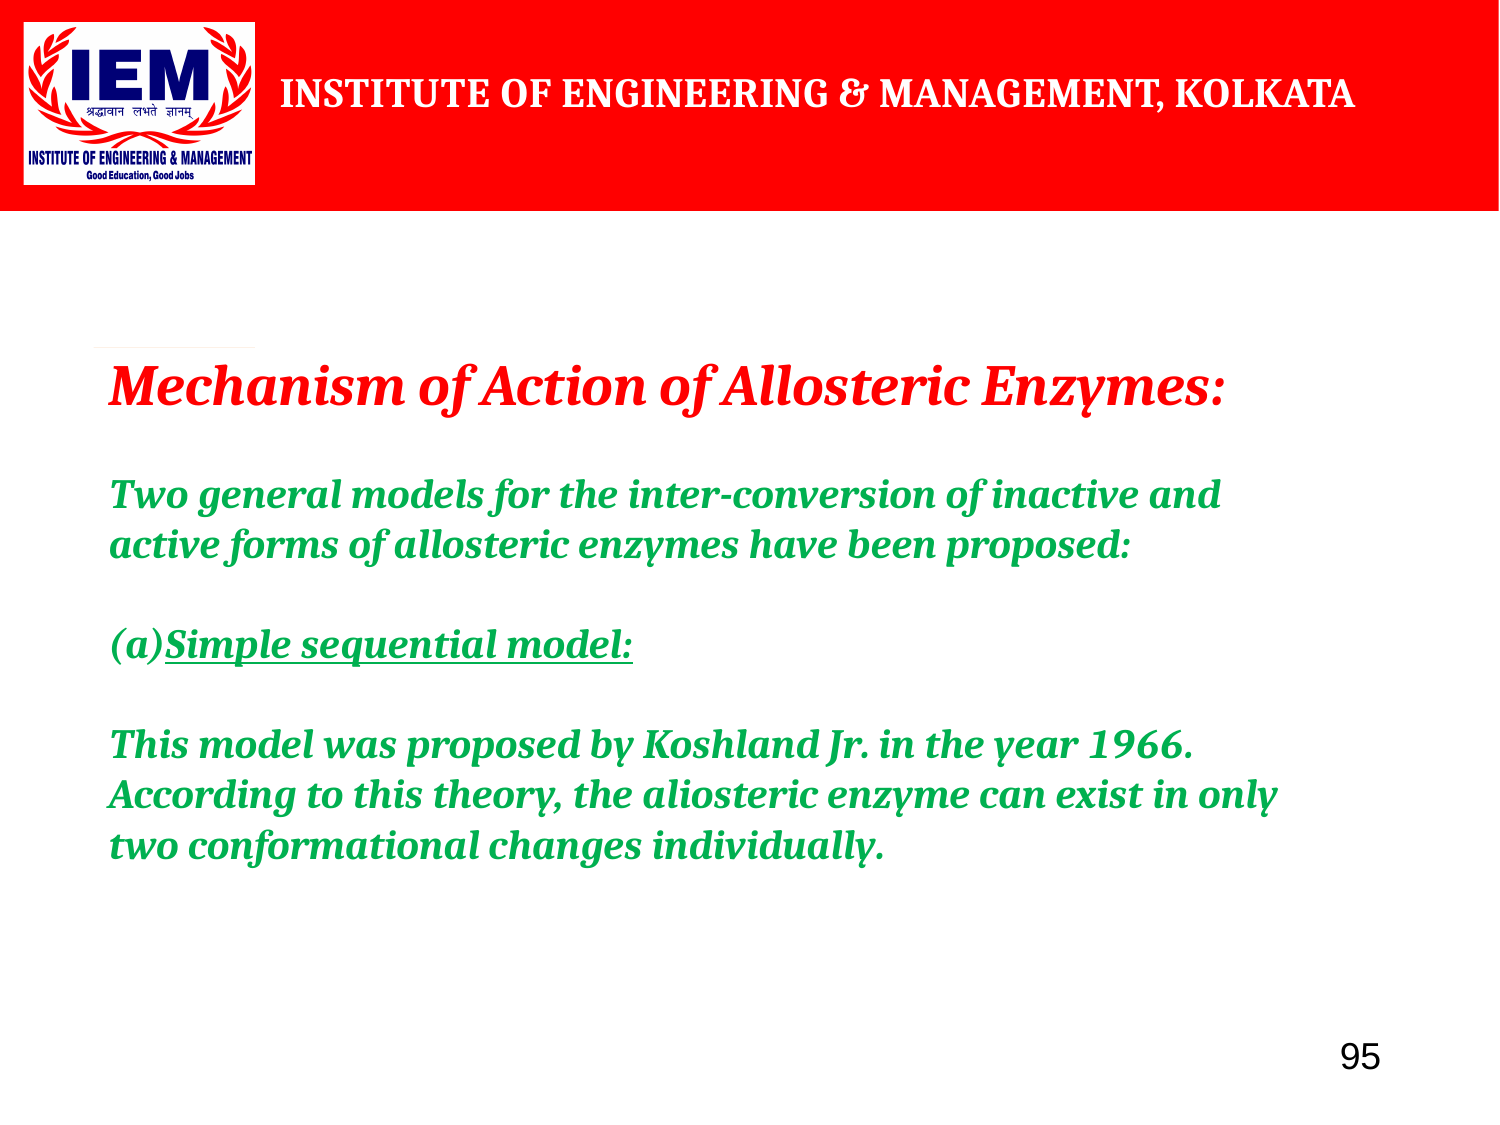

Mechanism of Action of Allosteric Enzymes:

Two general models for the inter-conversion of inactive and active forms of allosteric enzymes have been proposed:

Simple sequential model:

This model was proposed by Koshland Jr. in the year 1966. According to this theory, the aliosteric enzyme can exist in only two conformational changes individually.